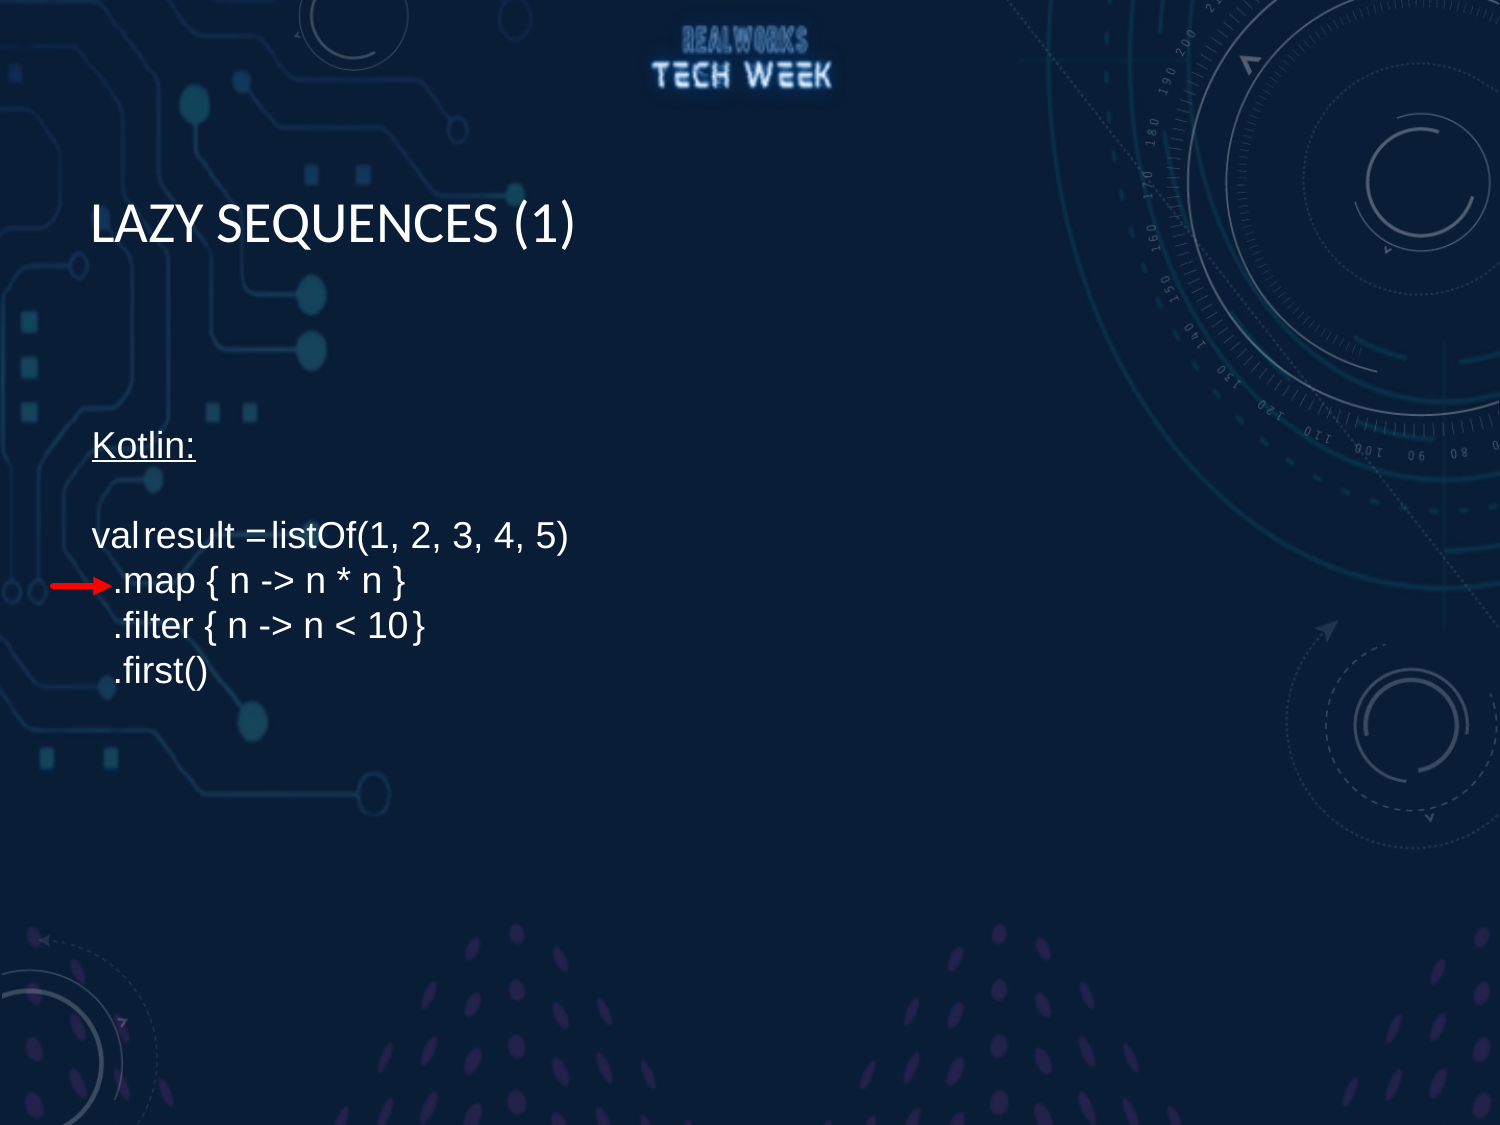

# Lazy Sequences (1)
Kotlin:

val result = listOf(1, 2, 3, 4, 5)
  .map { n -> n * n }
  .filter { n -> n < 10 }
  .first()